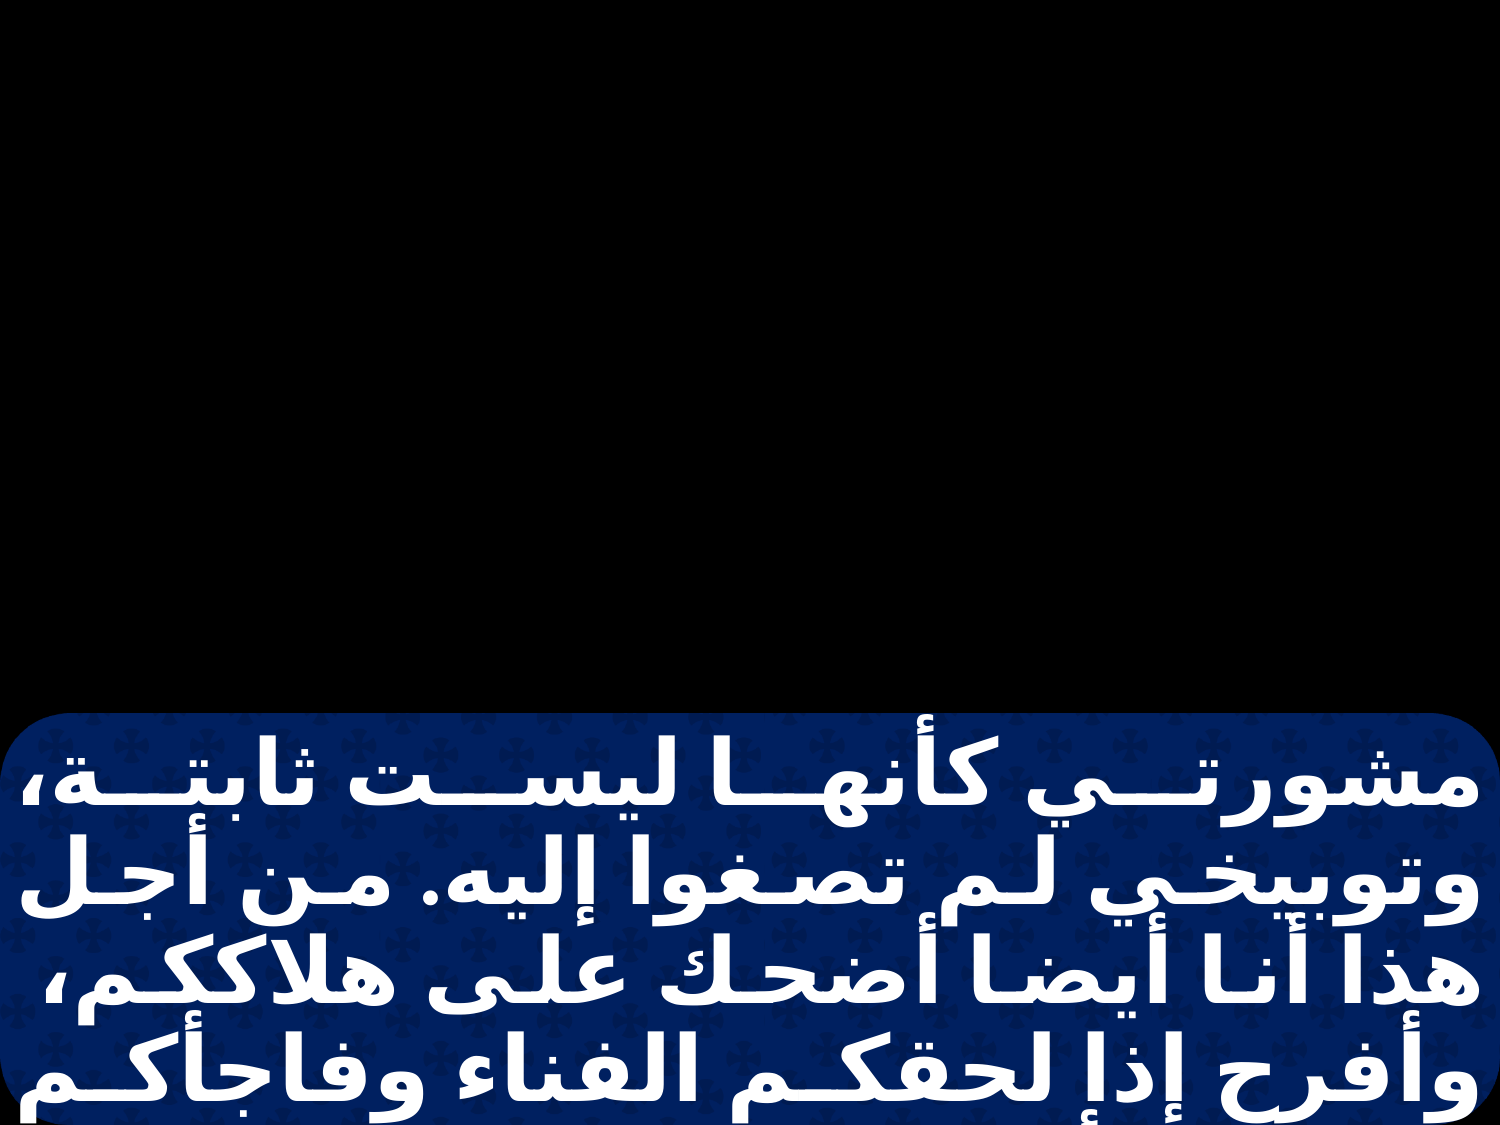

مشورتي كأنها ليست ثابتة، وتوبيخي لم تصغوا إليه. من أجل هذا أنا أيضا أضحك على هلاككم،  وأفرح إذا لحقكم الفناء وفاجأكم الذعر. ويأتي  الخراب كالعاصفة إذا جاء عليكم الإستئصال وحل